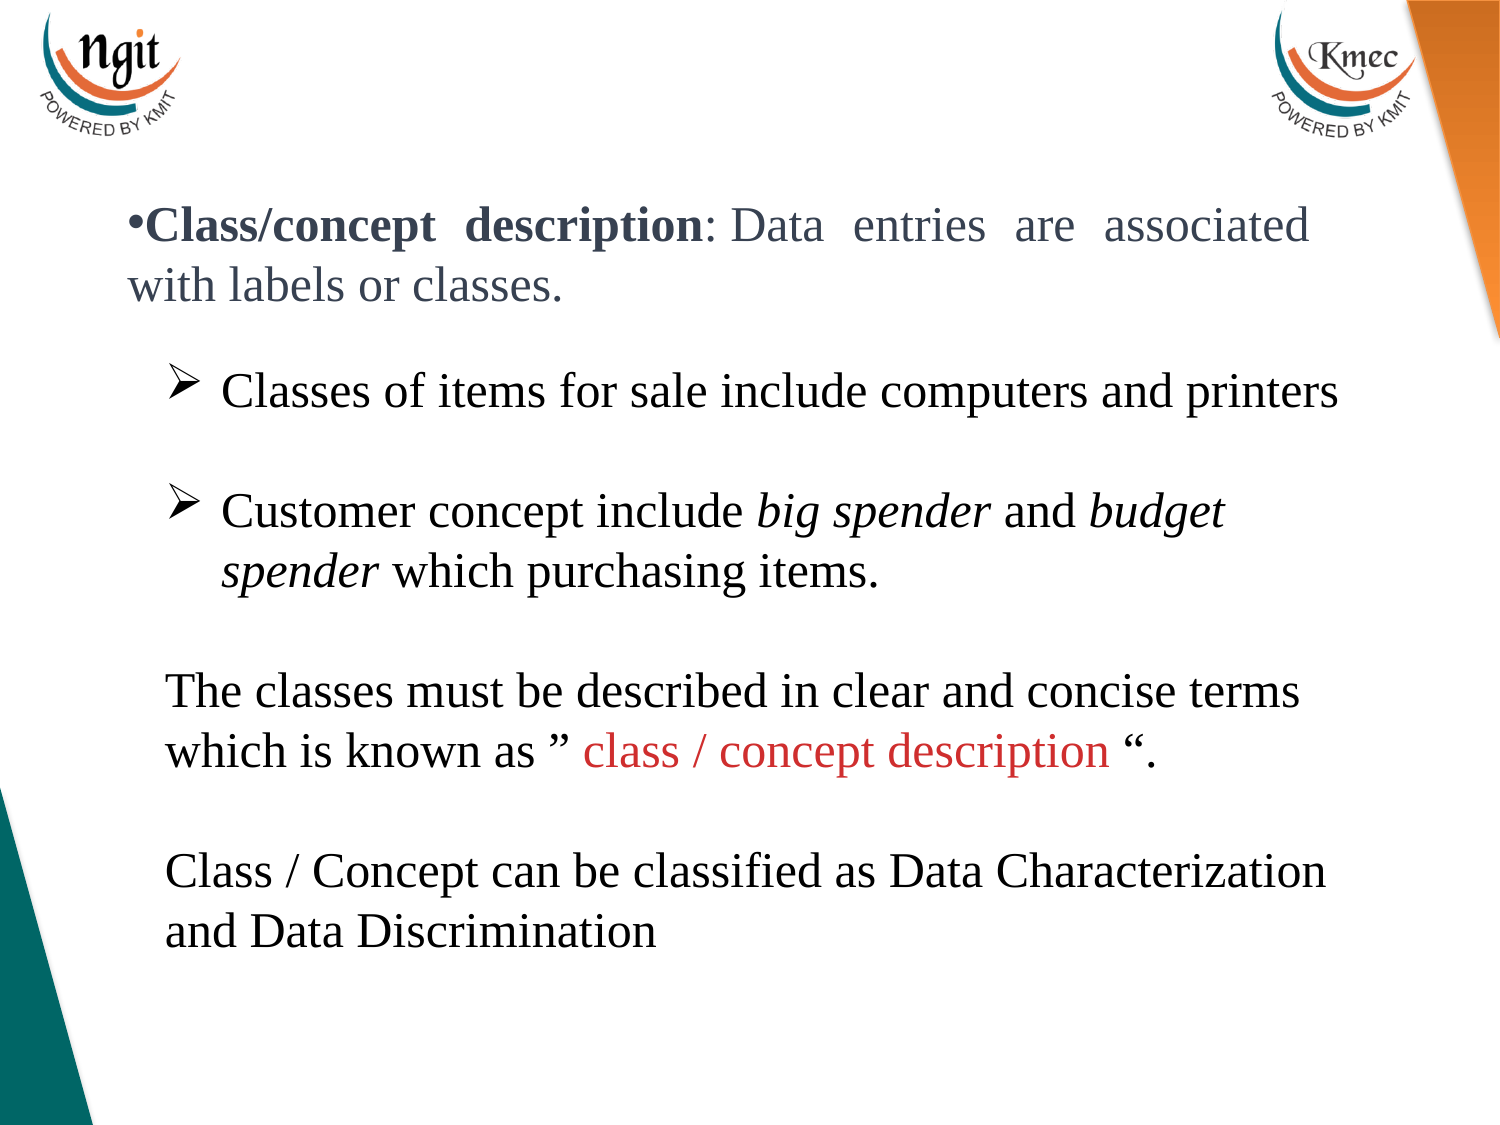

Class/concept description: Data entries are associated with labels or classes.
Classes of items for sale include computers and printers

Customer concept include big spender and budget spender which purchasing items.

The classes must be described in clear and concise terms which is known as ” class / concept description “.

Class / Concept can be classified as Data Characterization and Data Discrimination